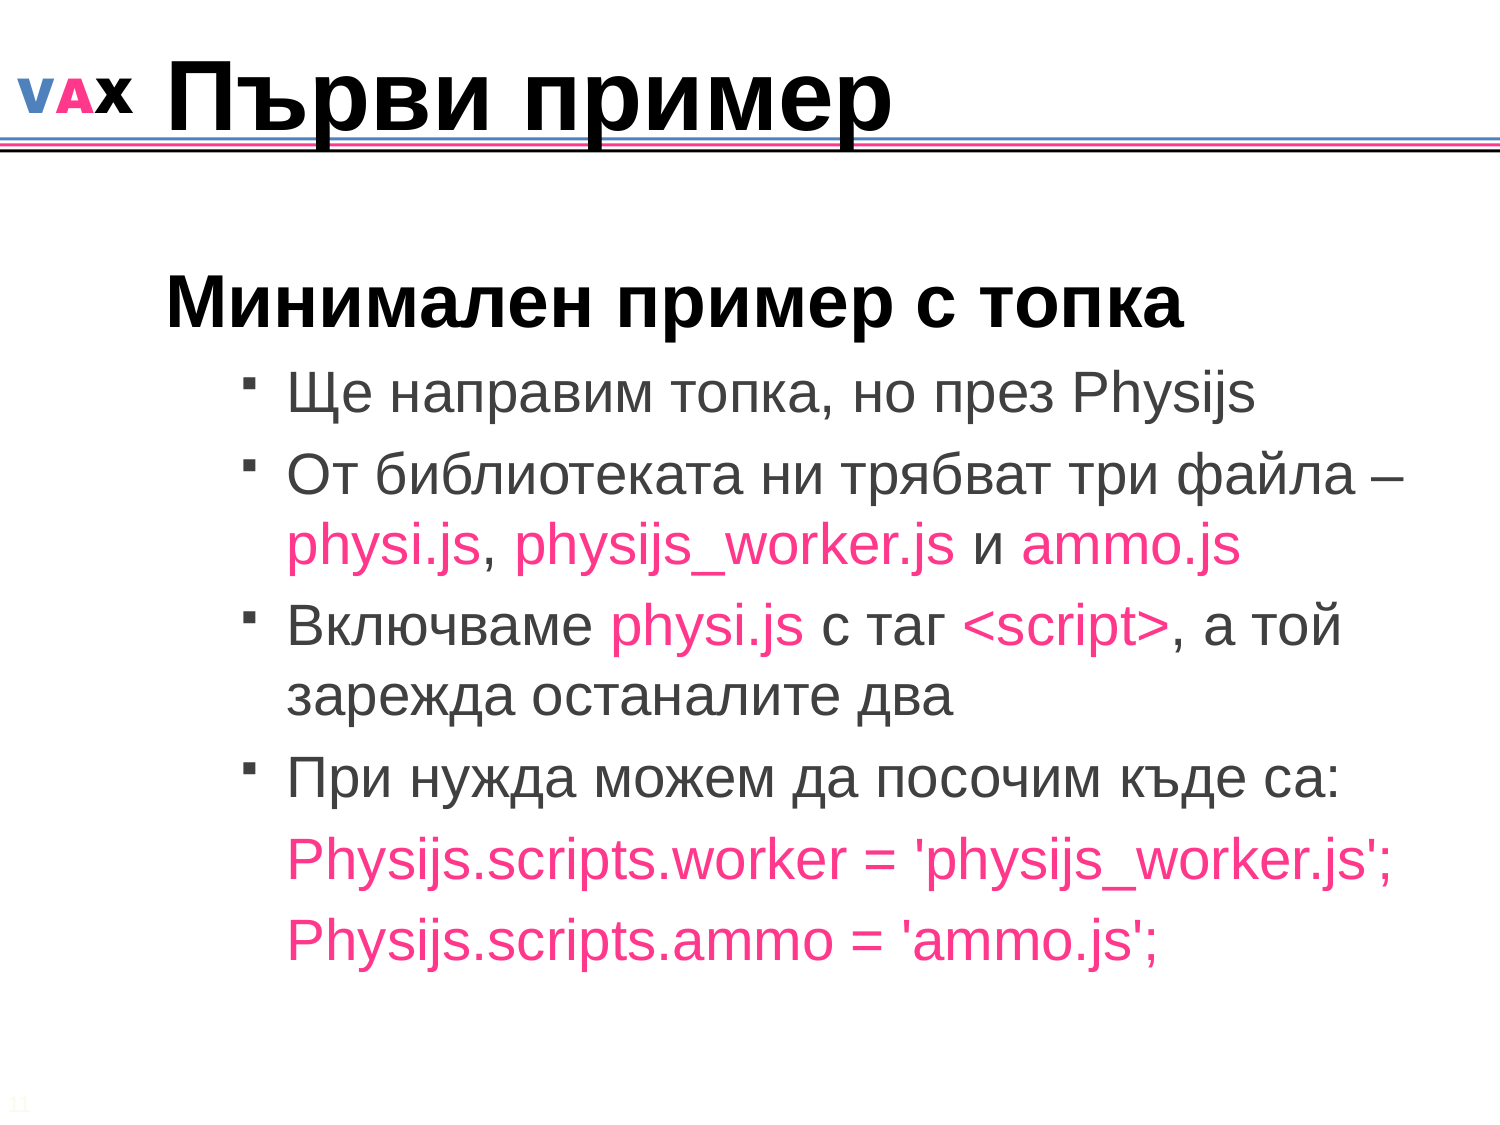

# Първи пример
Минимален пример с топка
Ще направим топка, но през Physijs
От библиотеката ни трябват три файла – physi.js, physijs_worker.js и ammo.js
Включваме physi.js с таг <script>, а той зарежда останалите два
При нужда можем да посочим къде са:
Physijs.scripts.worker = 'physijs_worker.js';
Physijs.scripts.ammo = 'ammo.js';